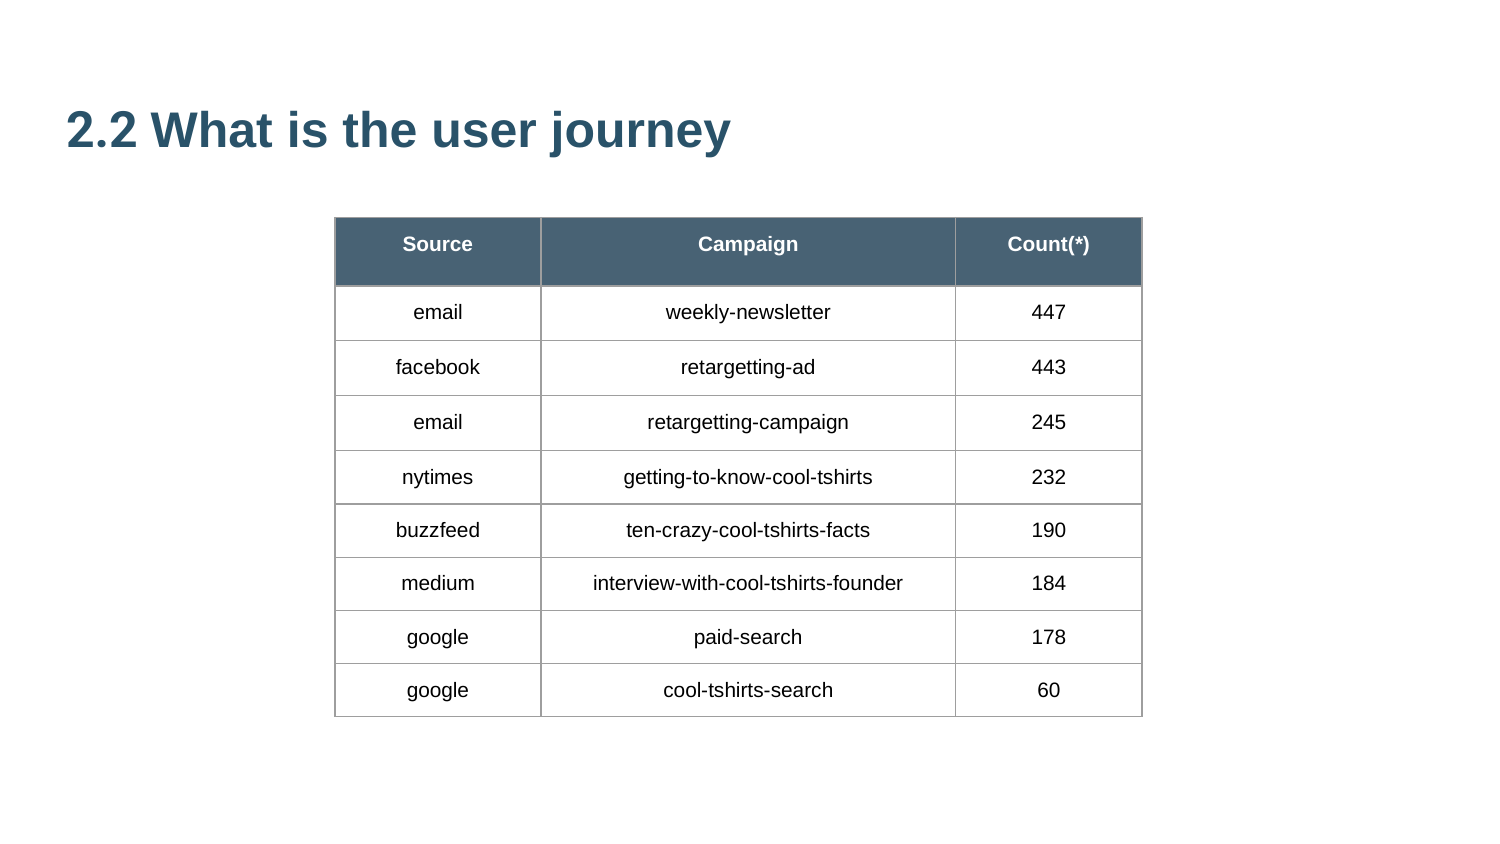

2.2 What is the user journey
| Source | Campaign | Count(\*) |
| --- | --- | --- |
| email | weekly-newsletter | 447 |
| facebook | retargetting-ad | 443 |
| email | retargetting-campaign | 245 |
| nytimes | getting-to-know-cool-tshirts | 232 |
| buzzfeed | ten-crazy-cool-tshirts-facts | 190 |
| medium | interview-with-cool-tshirts-founder | 184 |
| google | paid-search | 178 |
| google | cool-tshirts-search | 60 |